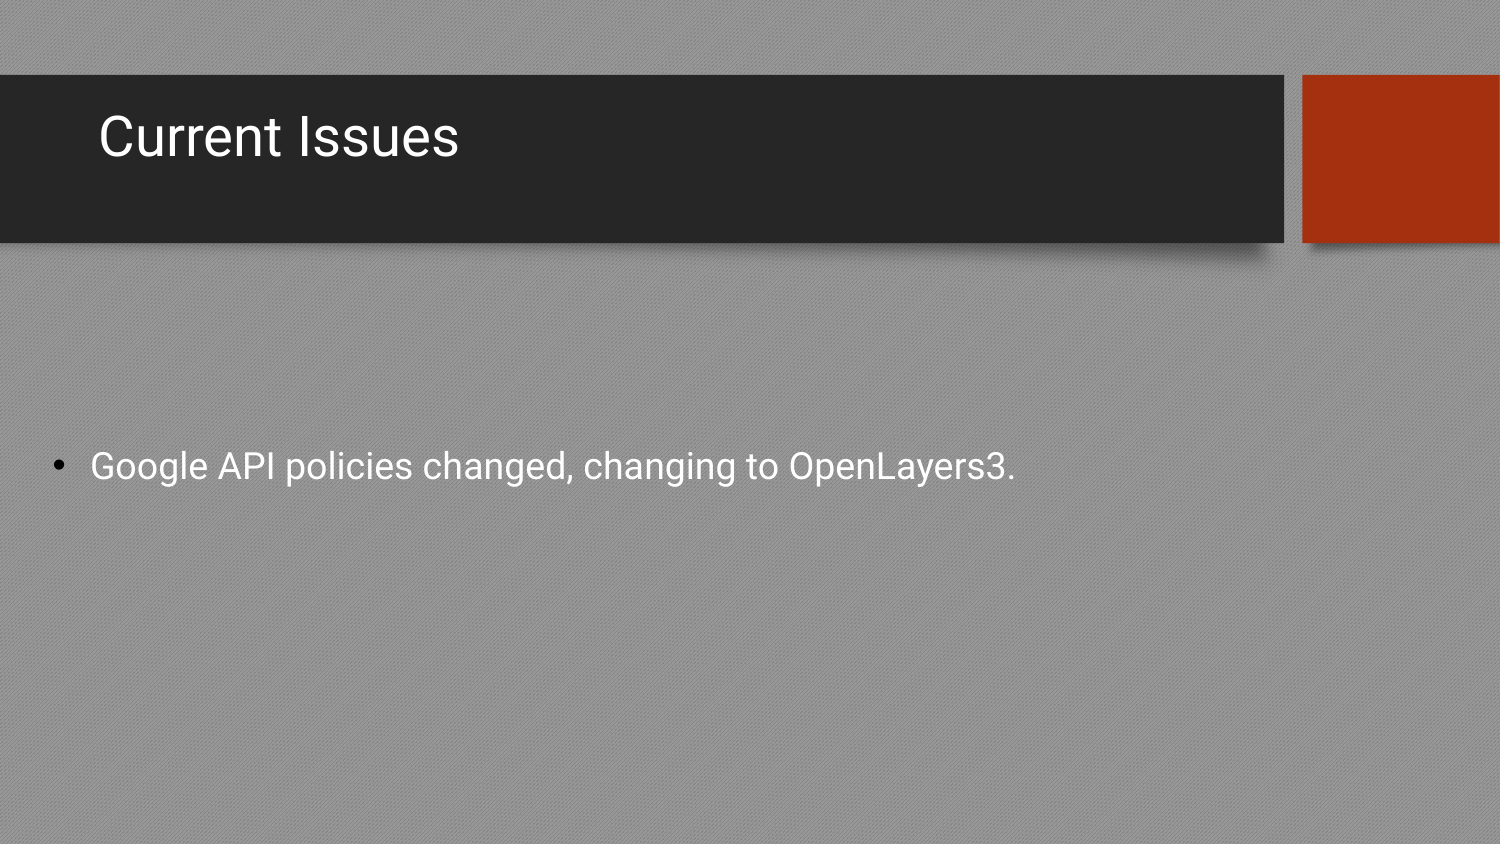

# Current Issues
Google API policies changed, changing to OpenLayers3.